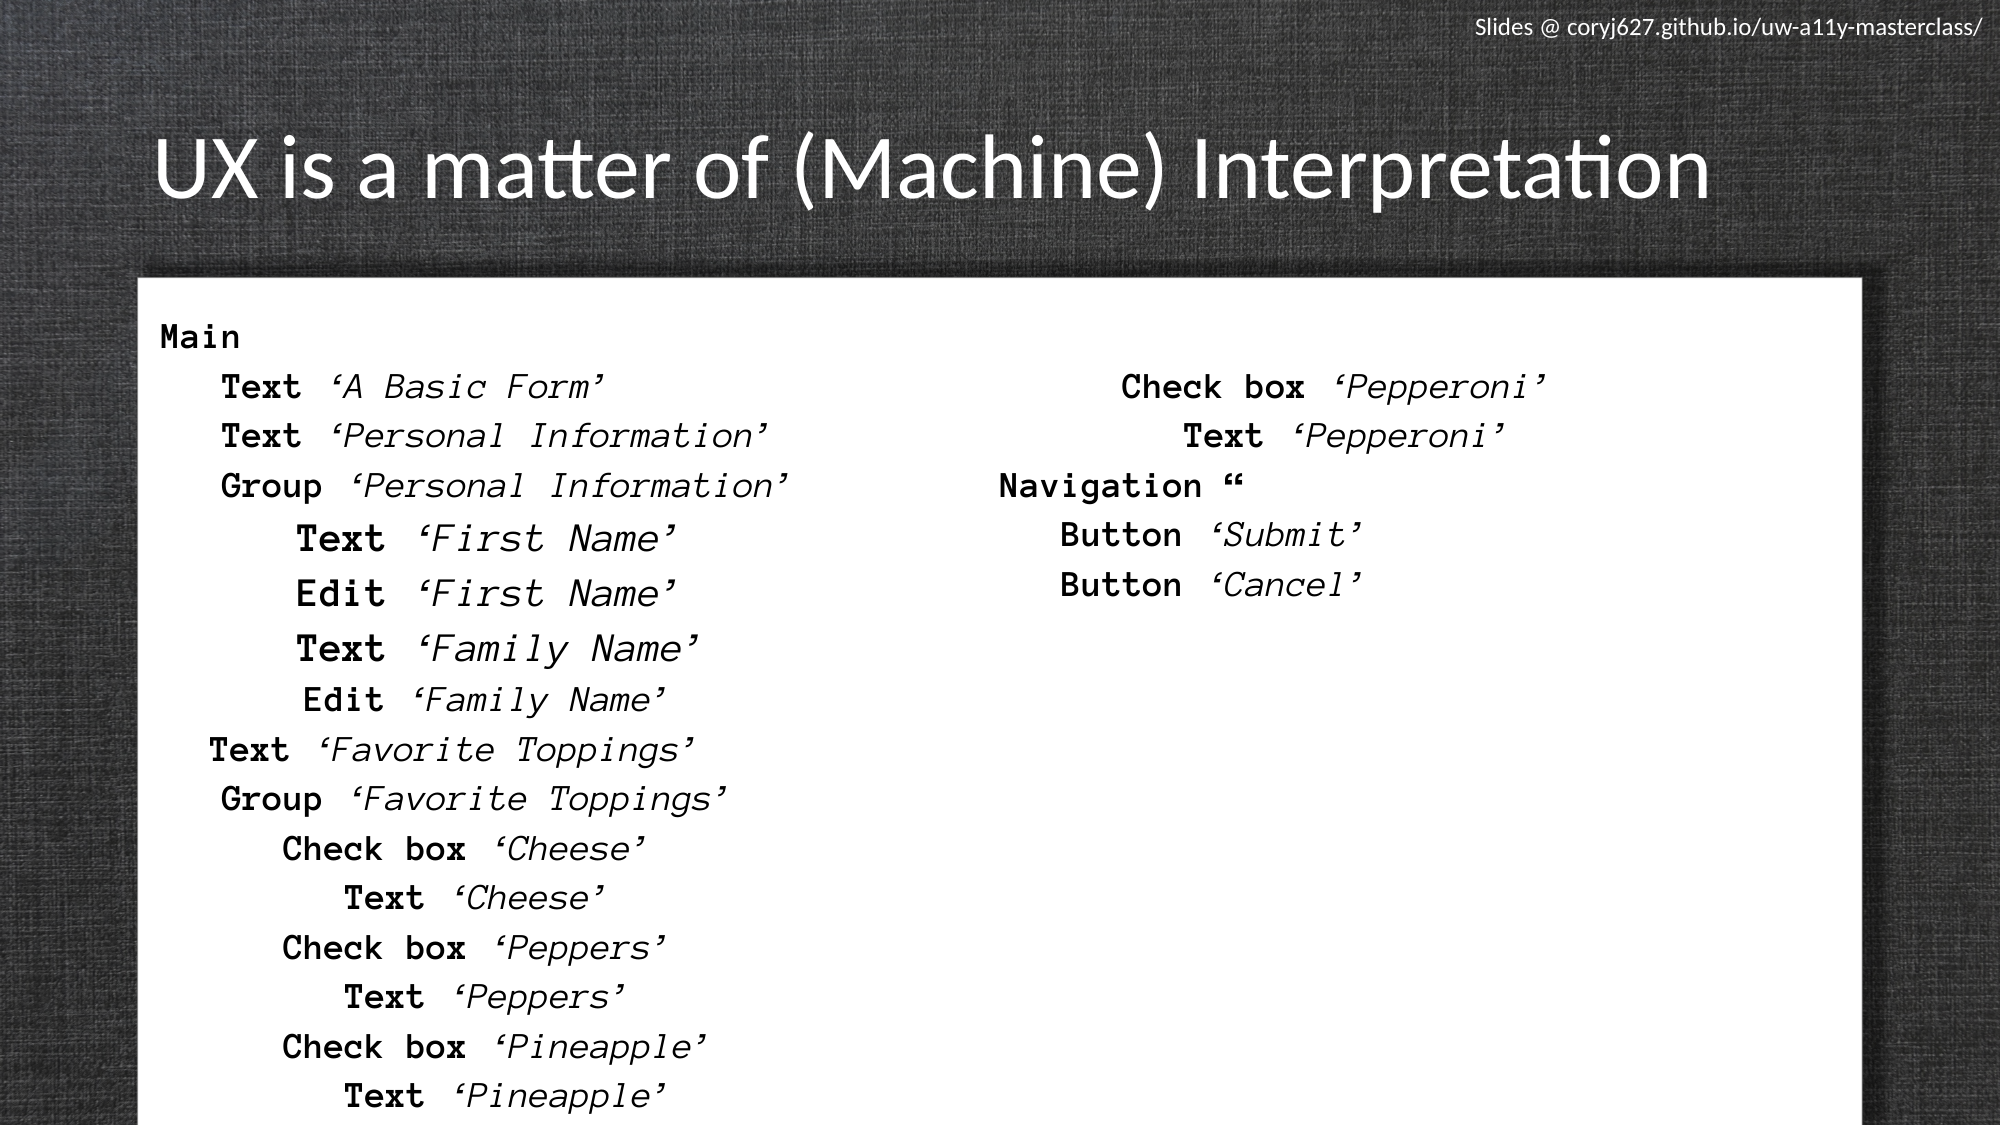

Slides @ coryj627.github.io/uw-a11y-masterclass/
# UX is a matter of (Machine) Interpretation

Main
   Text ‘A Basic Form’
   Text ‘Personal Information’
   Group ‘Personal Information’
      Text ‘First Name’
      Edit ‘First Name’
      Text ‘Family Name’
       Edit ‘Family Name’
  Text ‘Favorite Toppings’
   Group ‘Favorite Toppings’
      Check box ‘Cheese’
         Text ‘Cheese’
      Check box ‘Peppers’
         Text ‘Peppers’
      Check box ‘Pineapple’
         Text ‘Pineapple’

      Check box ‘Pepperoni’
         Text ‘Pepperoni’
Navigation “
   Button ‘Submit’
   Button ‘Cancel’